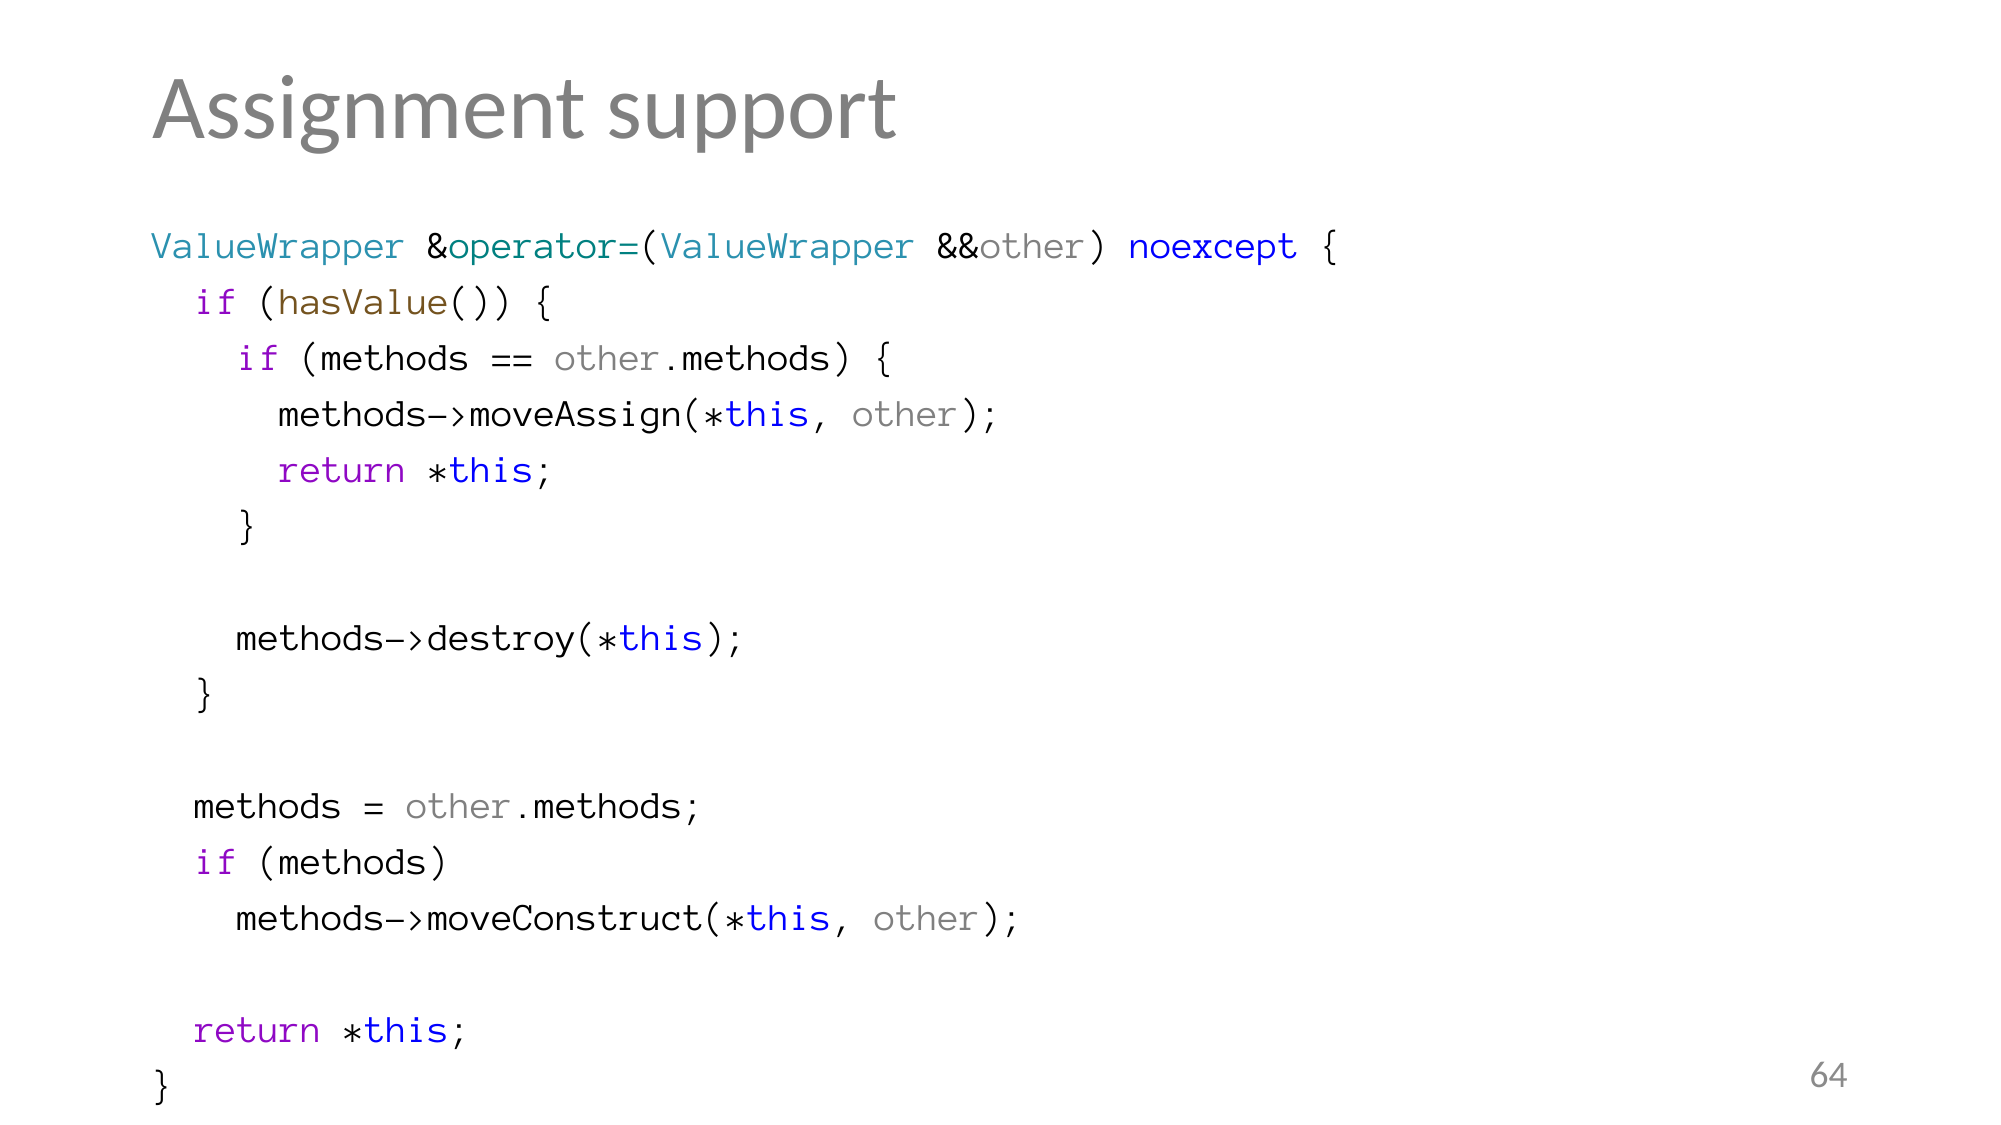

# Assignment support
ValueWrapper &operator=(ValueWrapper &&other) noexcept {
  if (hasValue()) {
    if (methods == other.methods) {
      methods->moveAssign(*this, other);
      return *this;
    }

    methods->destroy(*this);
  }

  methods = other.methods;
  if (methods)
    methods->moveConstruct(*this, other);

  return *this;
}
64